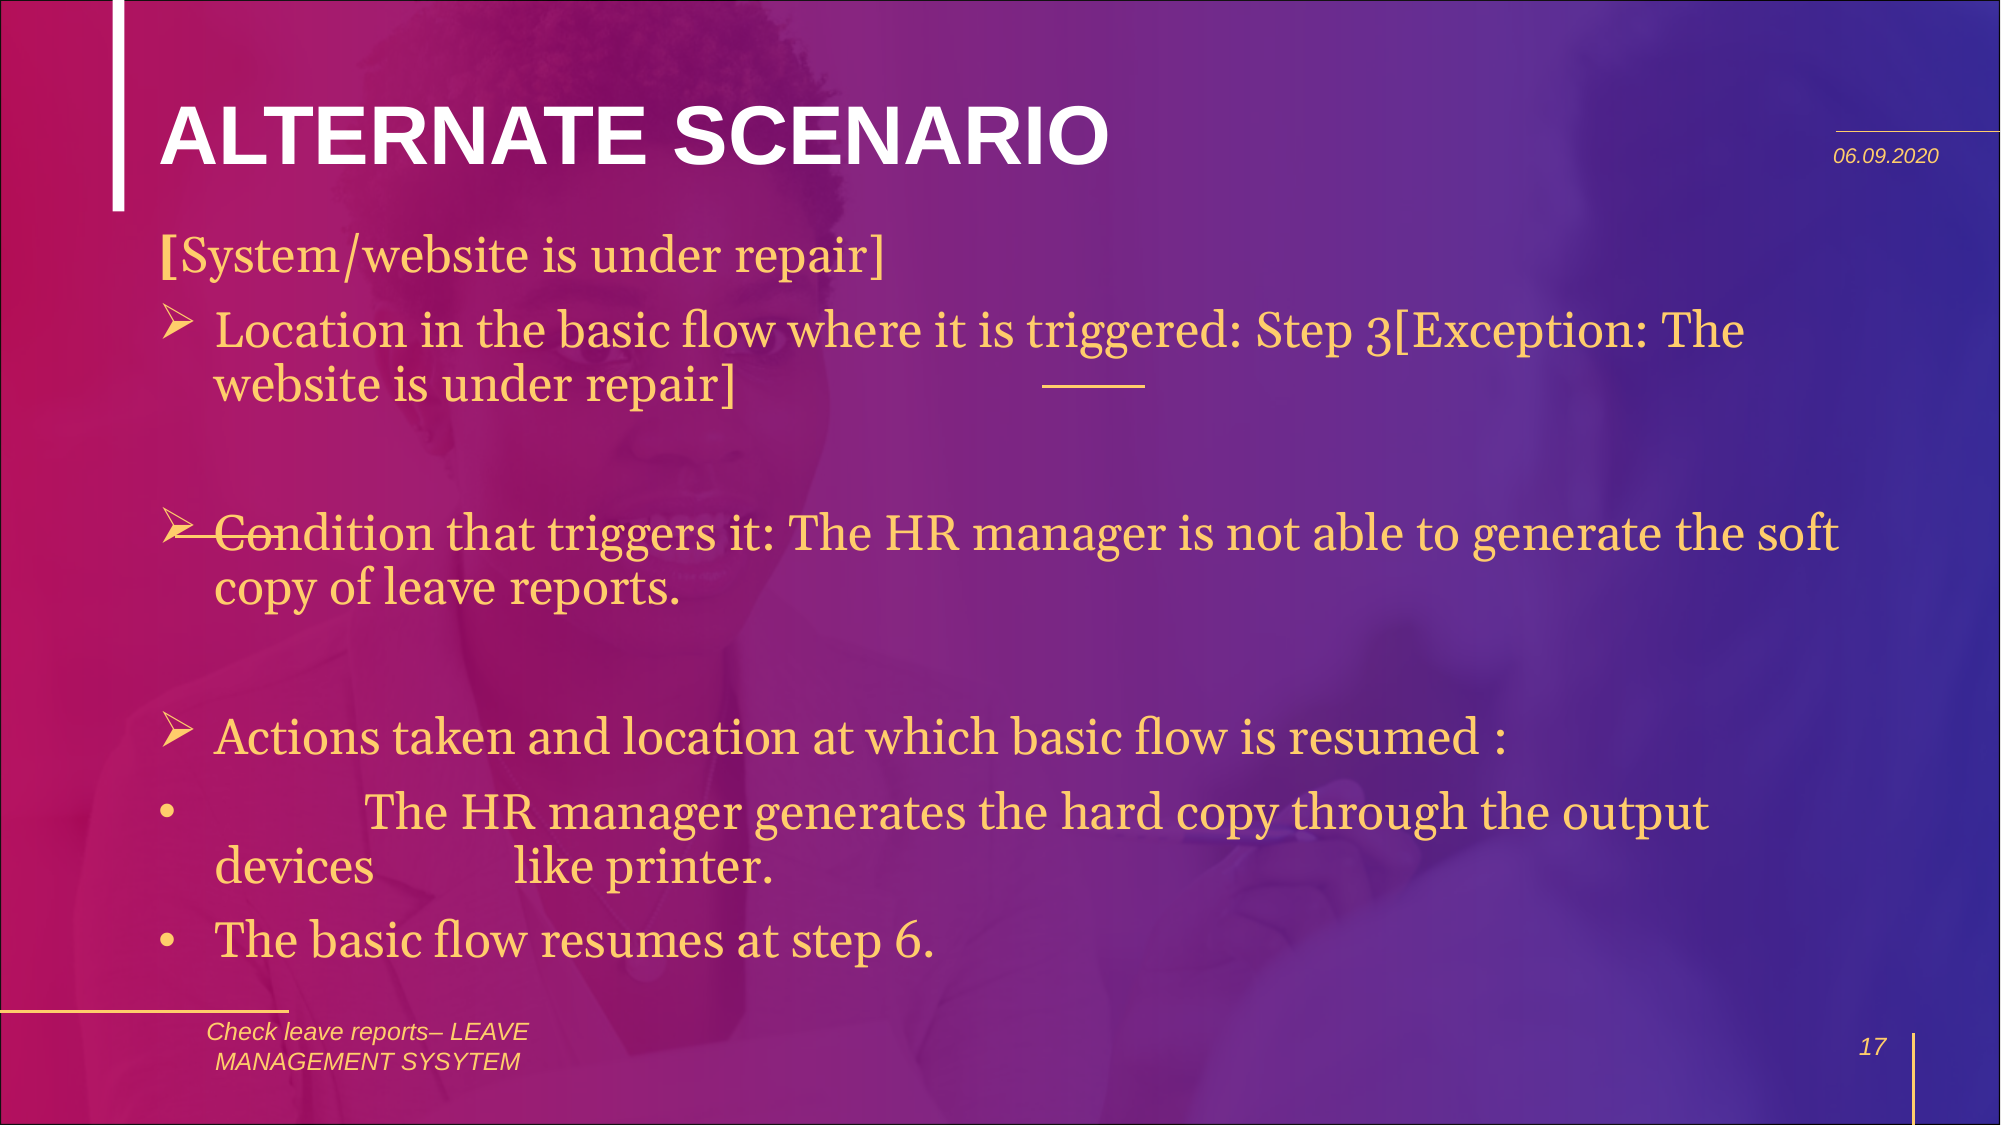

# ALTERNATE SCENARIO
06.09.2020
[System/website is under repair]
Location in the basic flow where it is triggered: Step 3[Exception: The website is under repair]

Condition that triggers it: The HR manager is not able to generate the soft copy of leave reports.

Actions taken and location at which basic flow is resumed :
	The HR manager generates the hard copy through the output devices 	like printer.
The basic flow resumes at step 6.

Check leave reports– LEAVE MANAGEMENT SYSYTEM
17